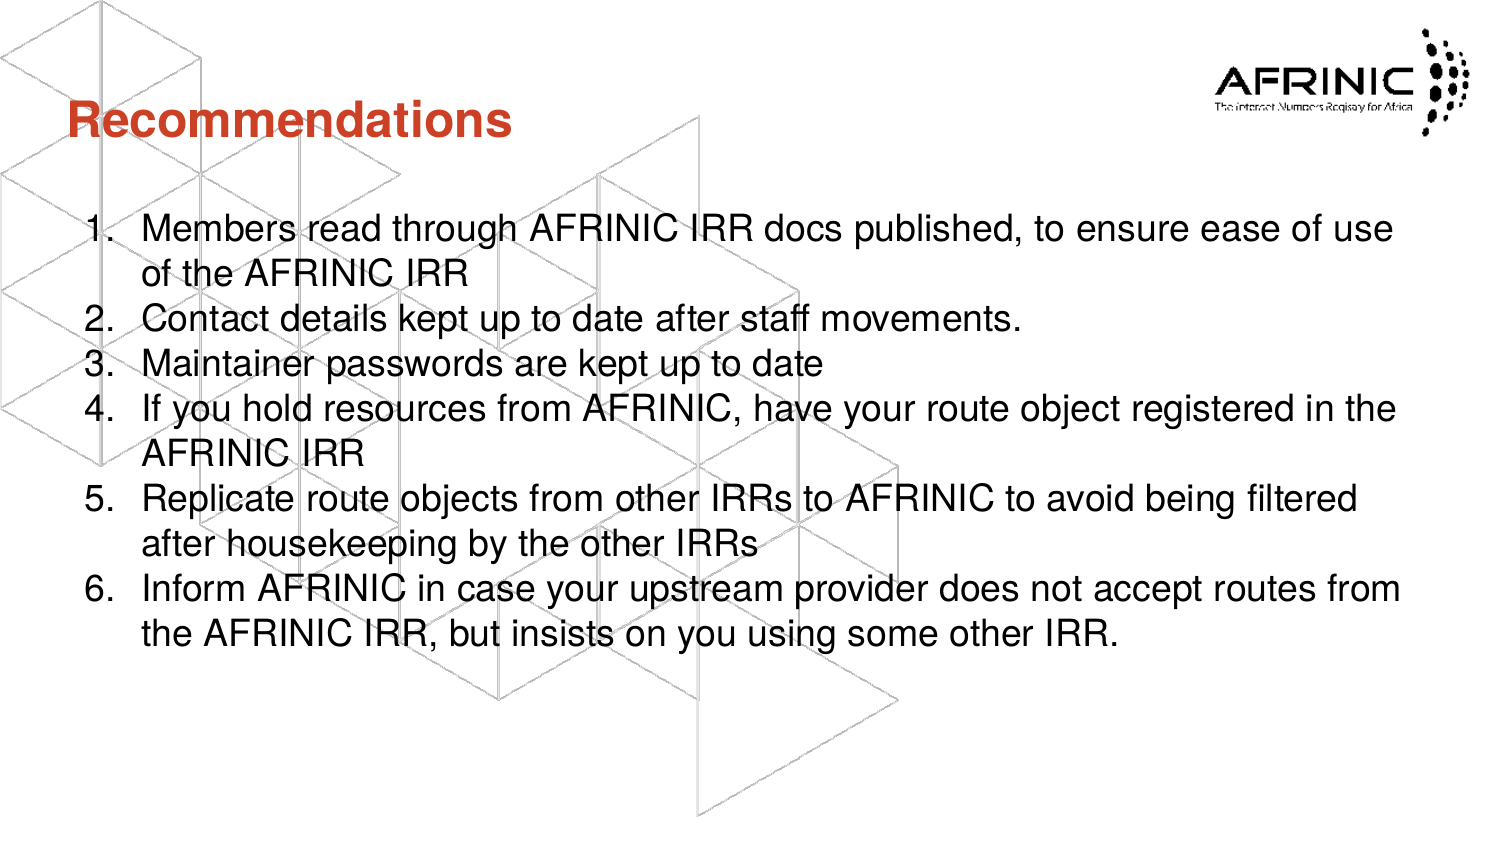

# Recommendations
Members read through AFRINIC IRR docs published, to ensure ease of use of the AFRINIC IRR
Contact details kept up to date after staff movements.
Maintainer passwords are kept up to date
If you hold resources from AFRINIC, have your route object registered in the AFRINIC IRR
Replicate route objects from other IRRs to AFRINIC to avoid being filtered after housekeeping by the other IRRs
Inform AFRINIC in case your upstream provider does not accept routes from the AFRINIC IRR, but insists on you using some other IRR.